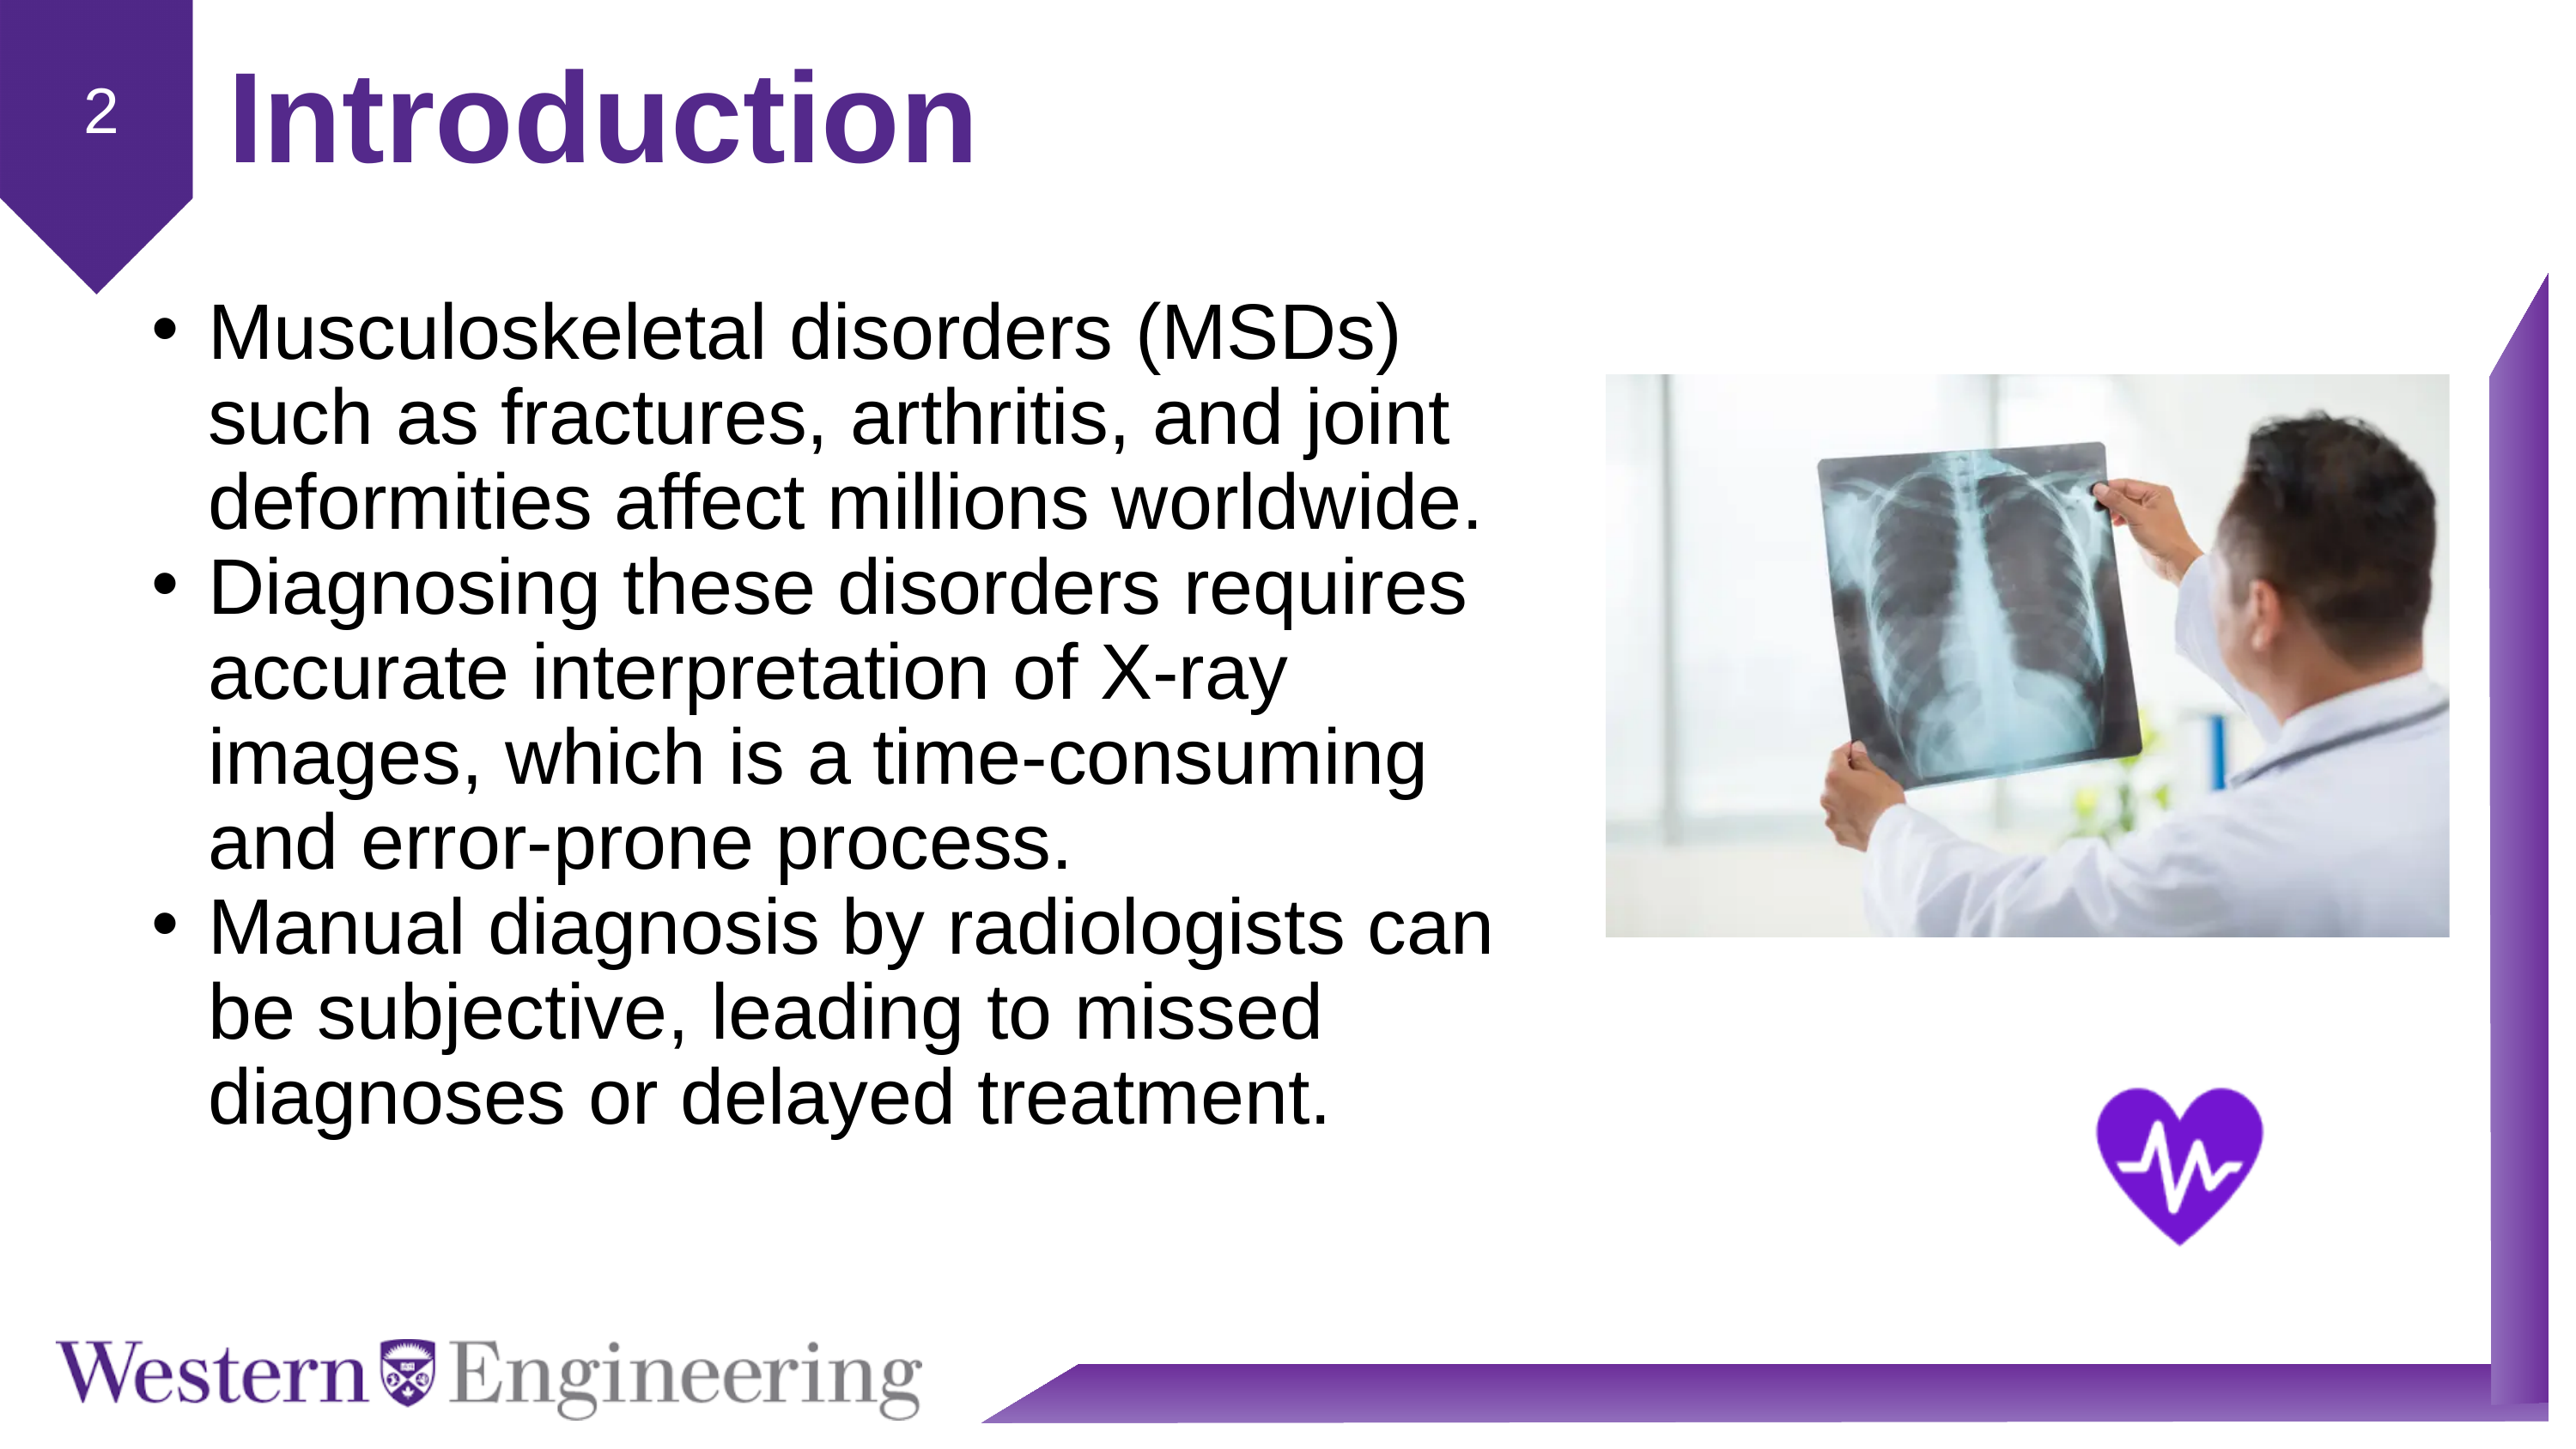

Introduction

2

Musculoskeletal disorders (MSDs) such as fractures, arthritis, and joint deformities affect millions worldwide.
Diagnosing these disorders requires accurate interpretation of X-ray images, which is a time-consuming and error-prone process.
Manual diagnosis by radiologists can be subjective, leading to missed diagnoses or delayed treatment.